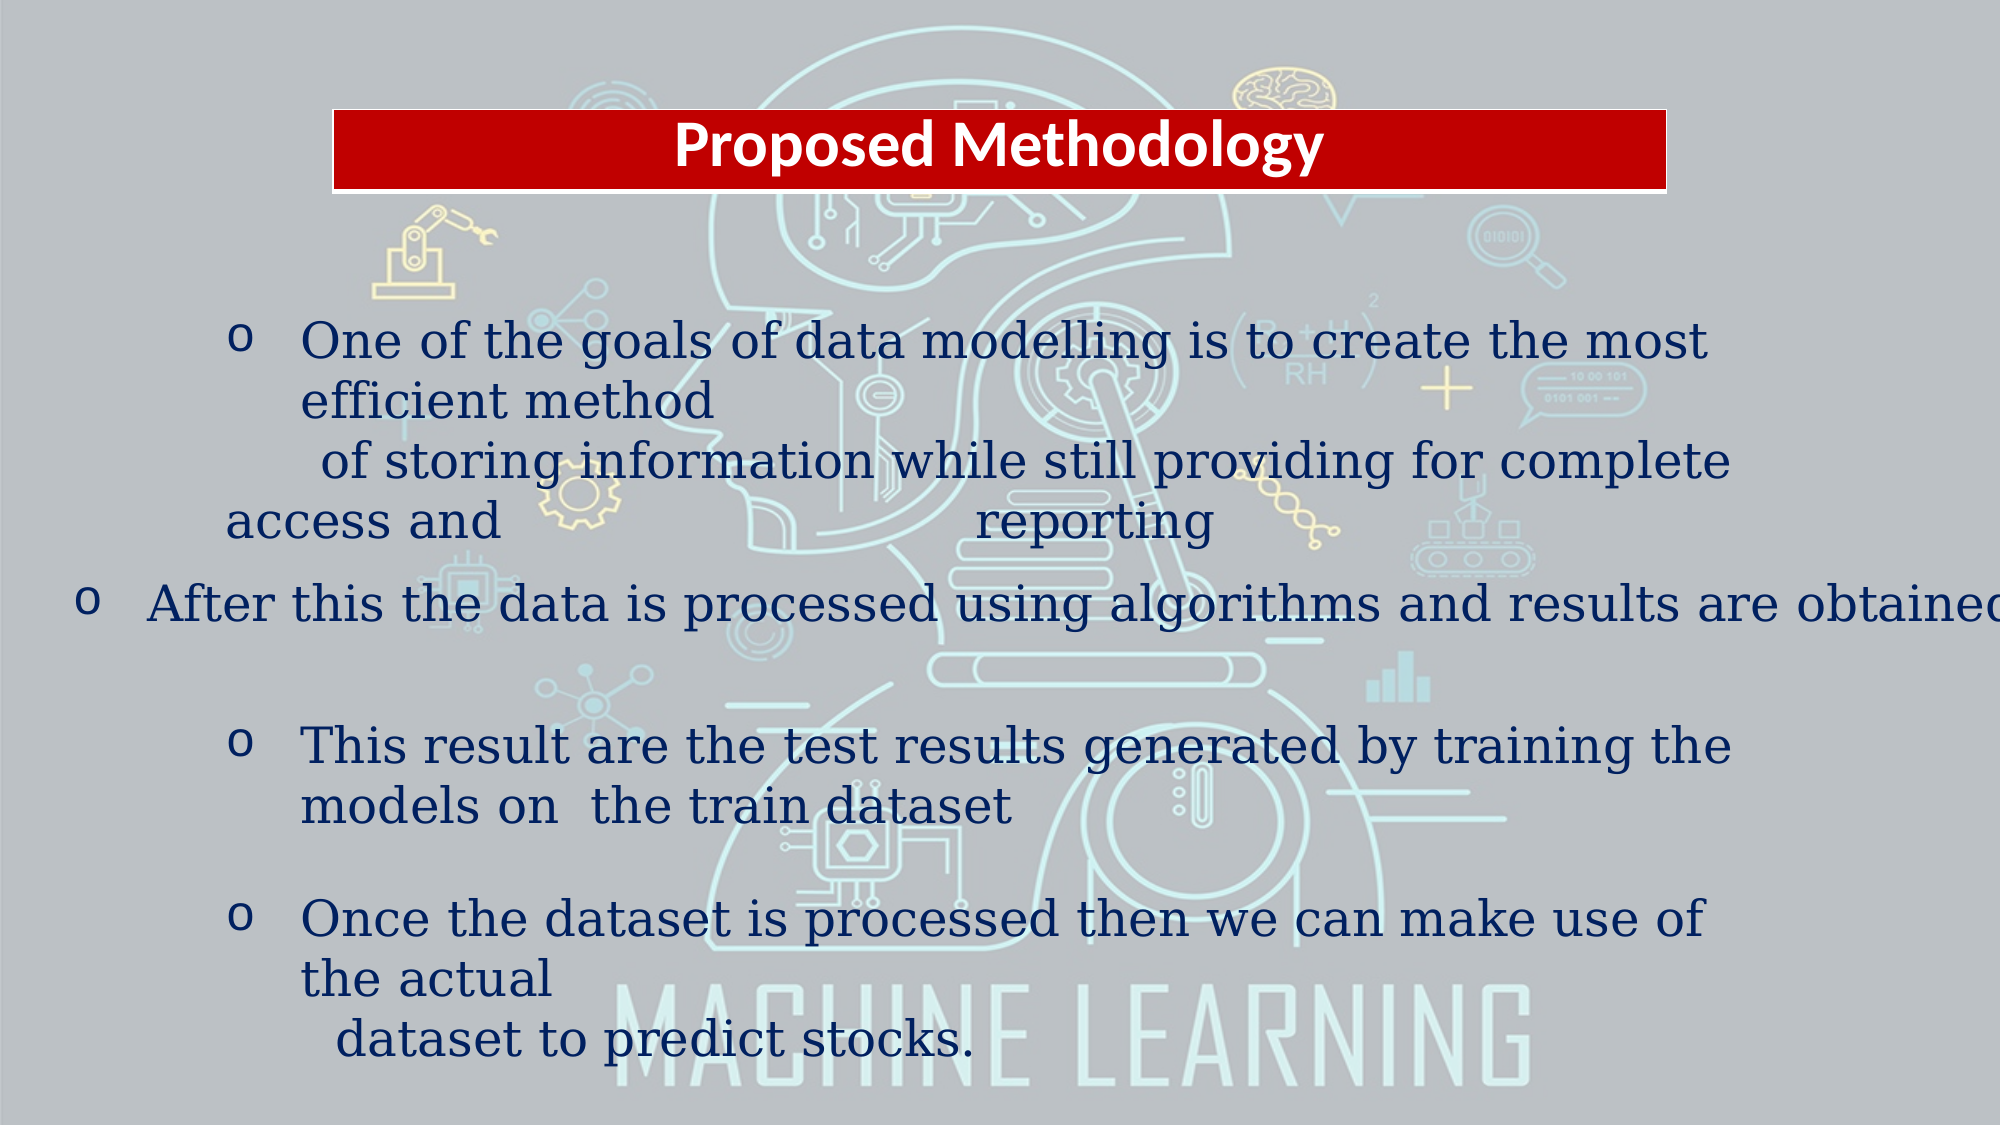

| Proposed Methodology |
| --- |
One of the goals of data modelling is to create the most efficient method
      of storing information while still providing for complete access and                       	reporting
After this the data is processed using algorithms and results are obtained.
This result are the test results generated by training the models on  the train dataset
Once the dataset is processed then we can make use of the actual
       dataset to predict stocks.